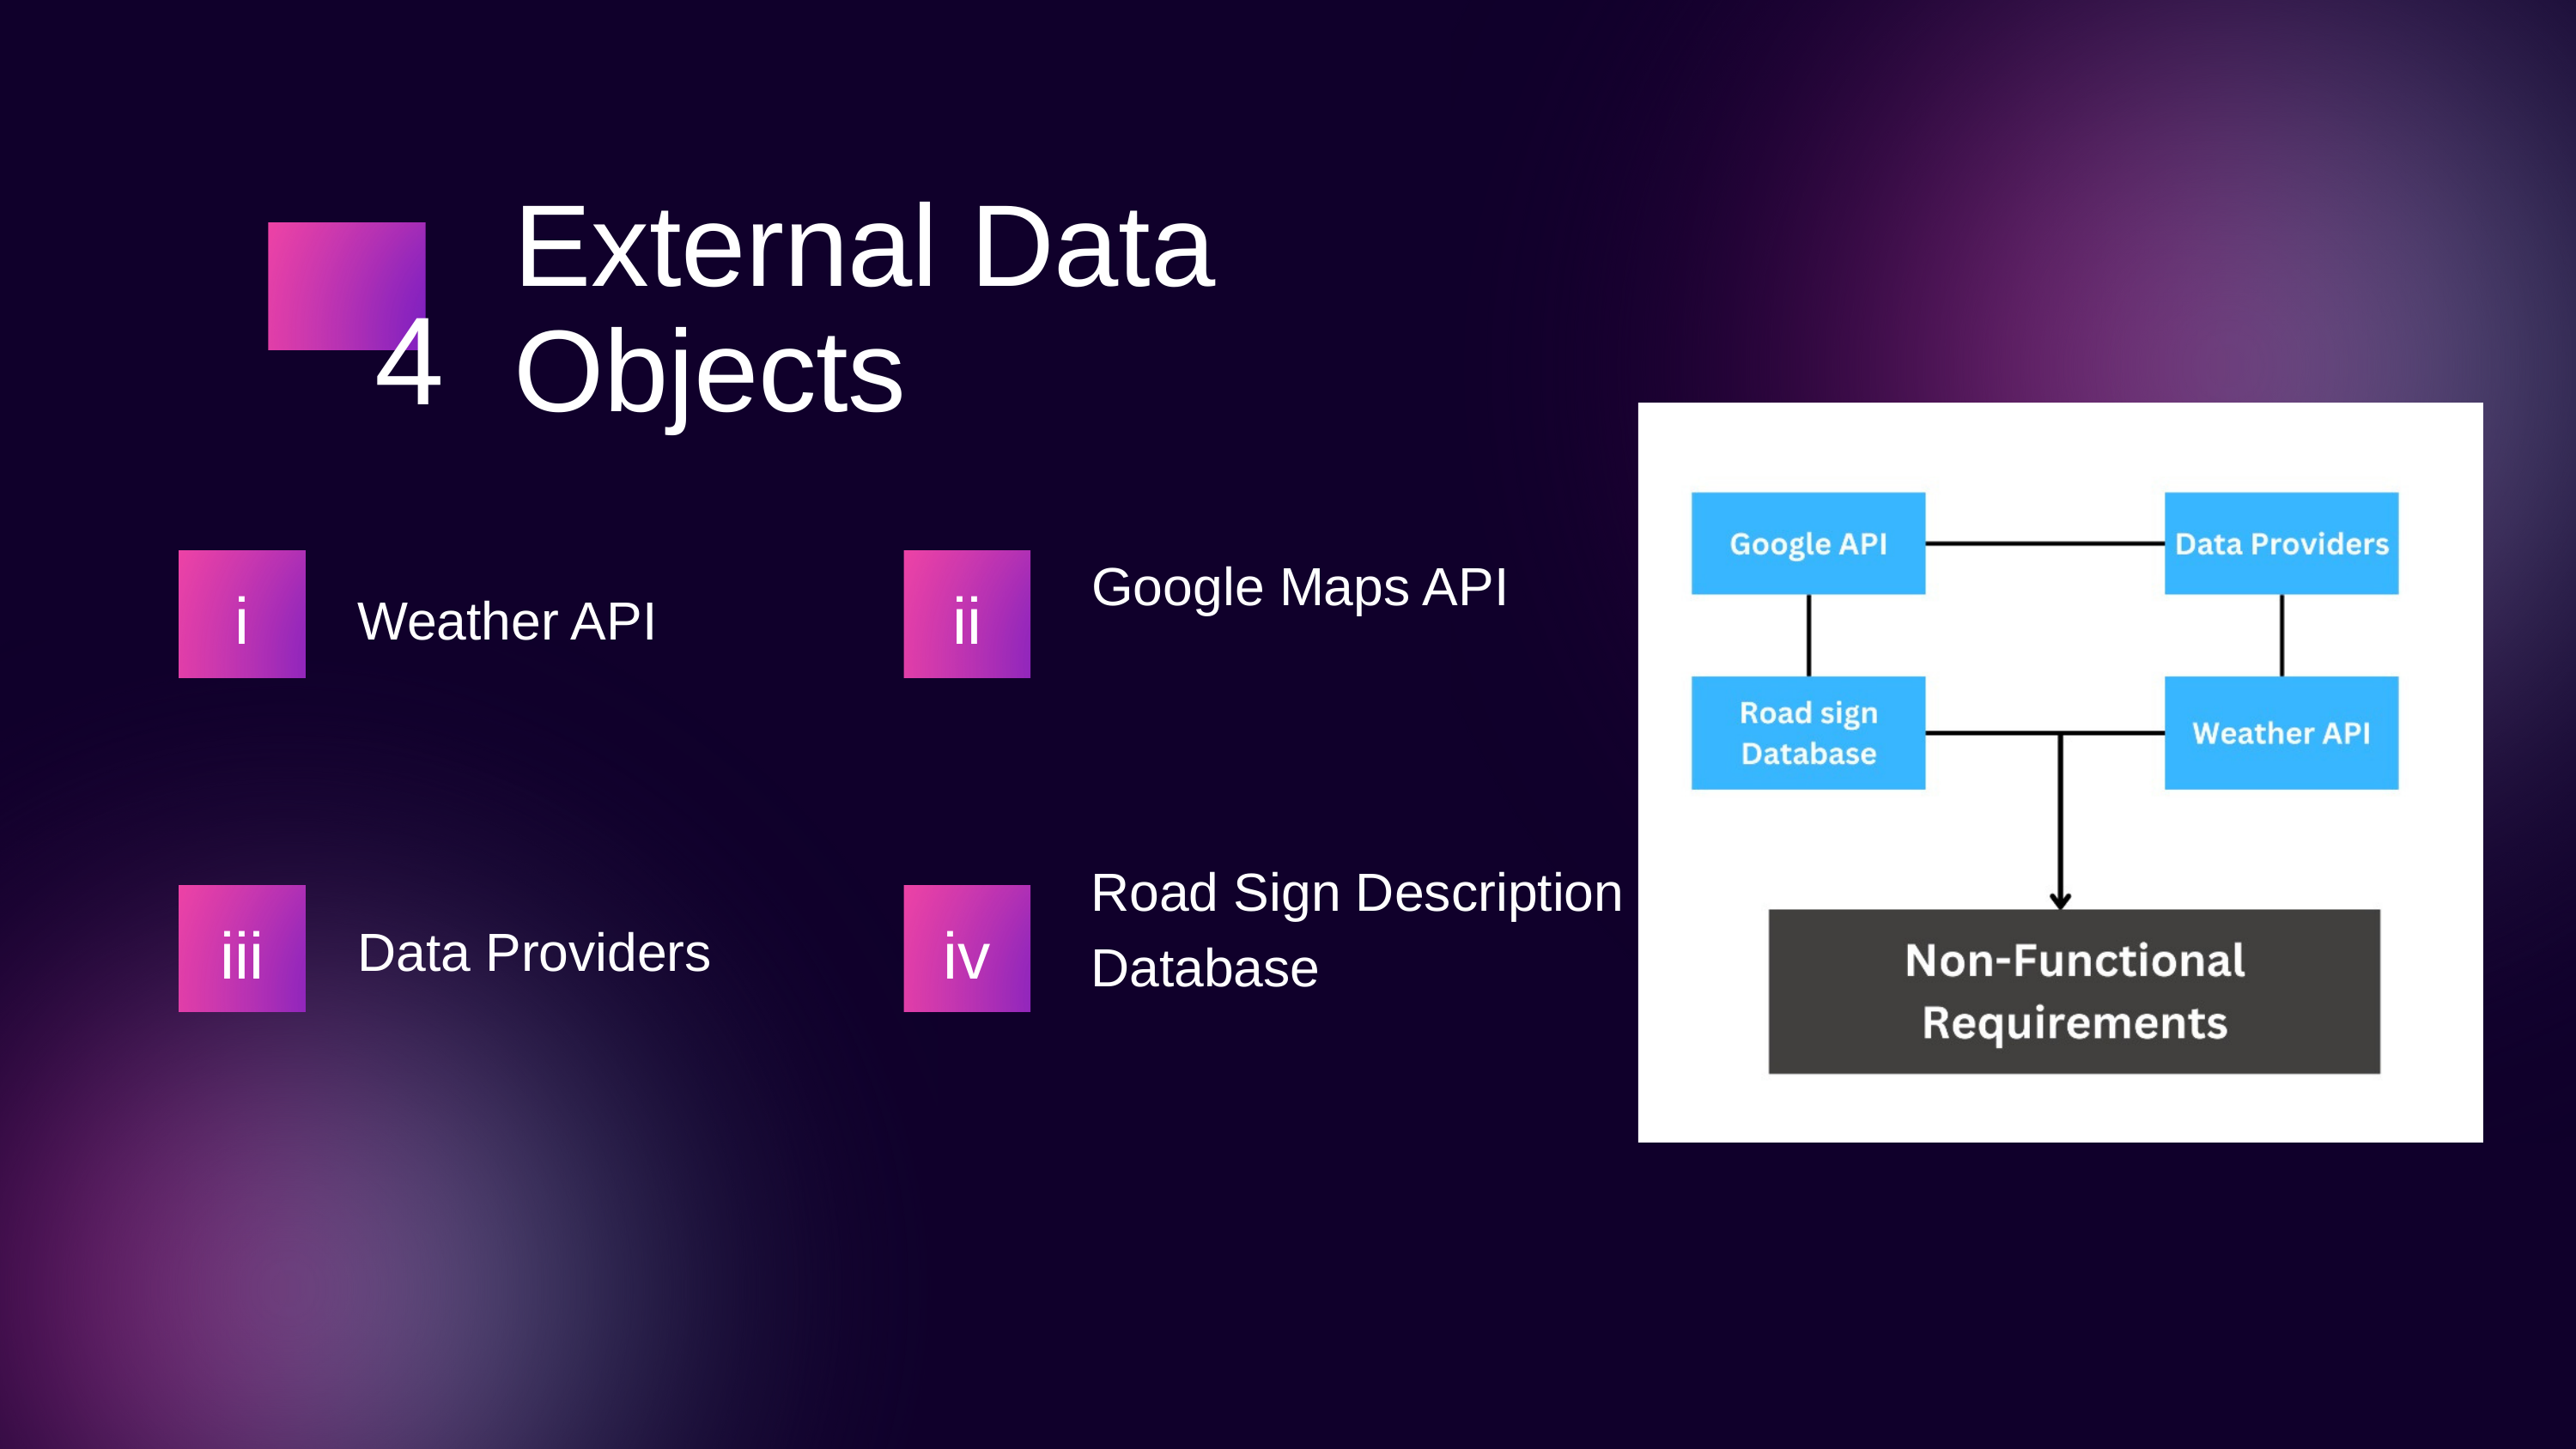

External Data Objects

4

Google Maps API

i
ii
Weather API

Road Sign Description Database

iii
iv
Data Providers